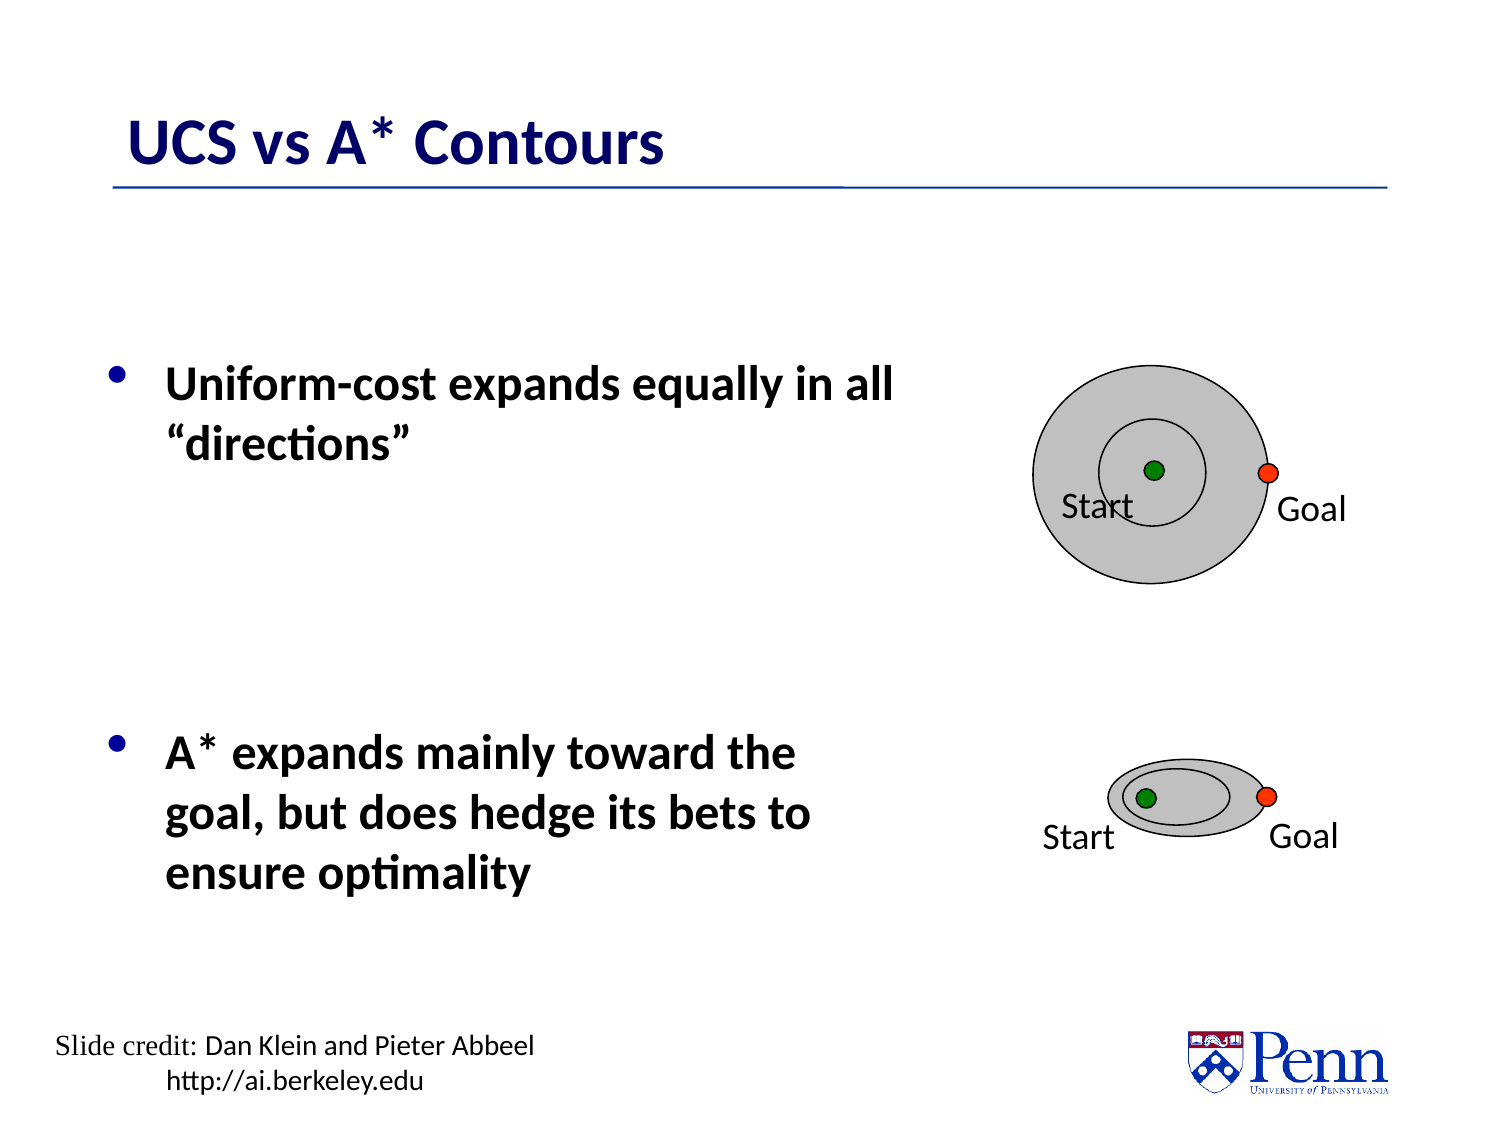

# UCS vs A* Contours
Uniform-cost expands equally in all “directions”

A* expands mainly toward the goal, but does hedge its bets to ensure optimality

Start
Goal

Goal
Start
Slide credit: Dan Klein and Pieter Abbeel
http://ai.berkeley.edu